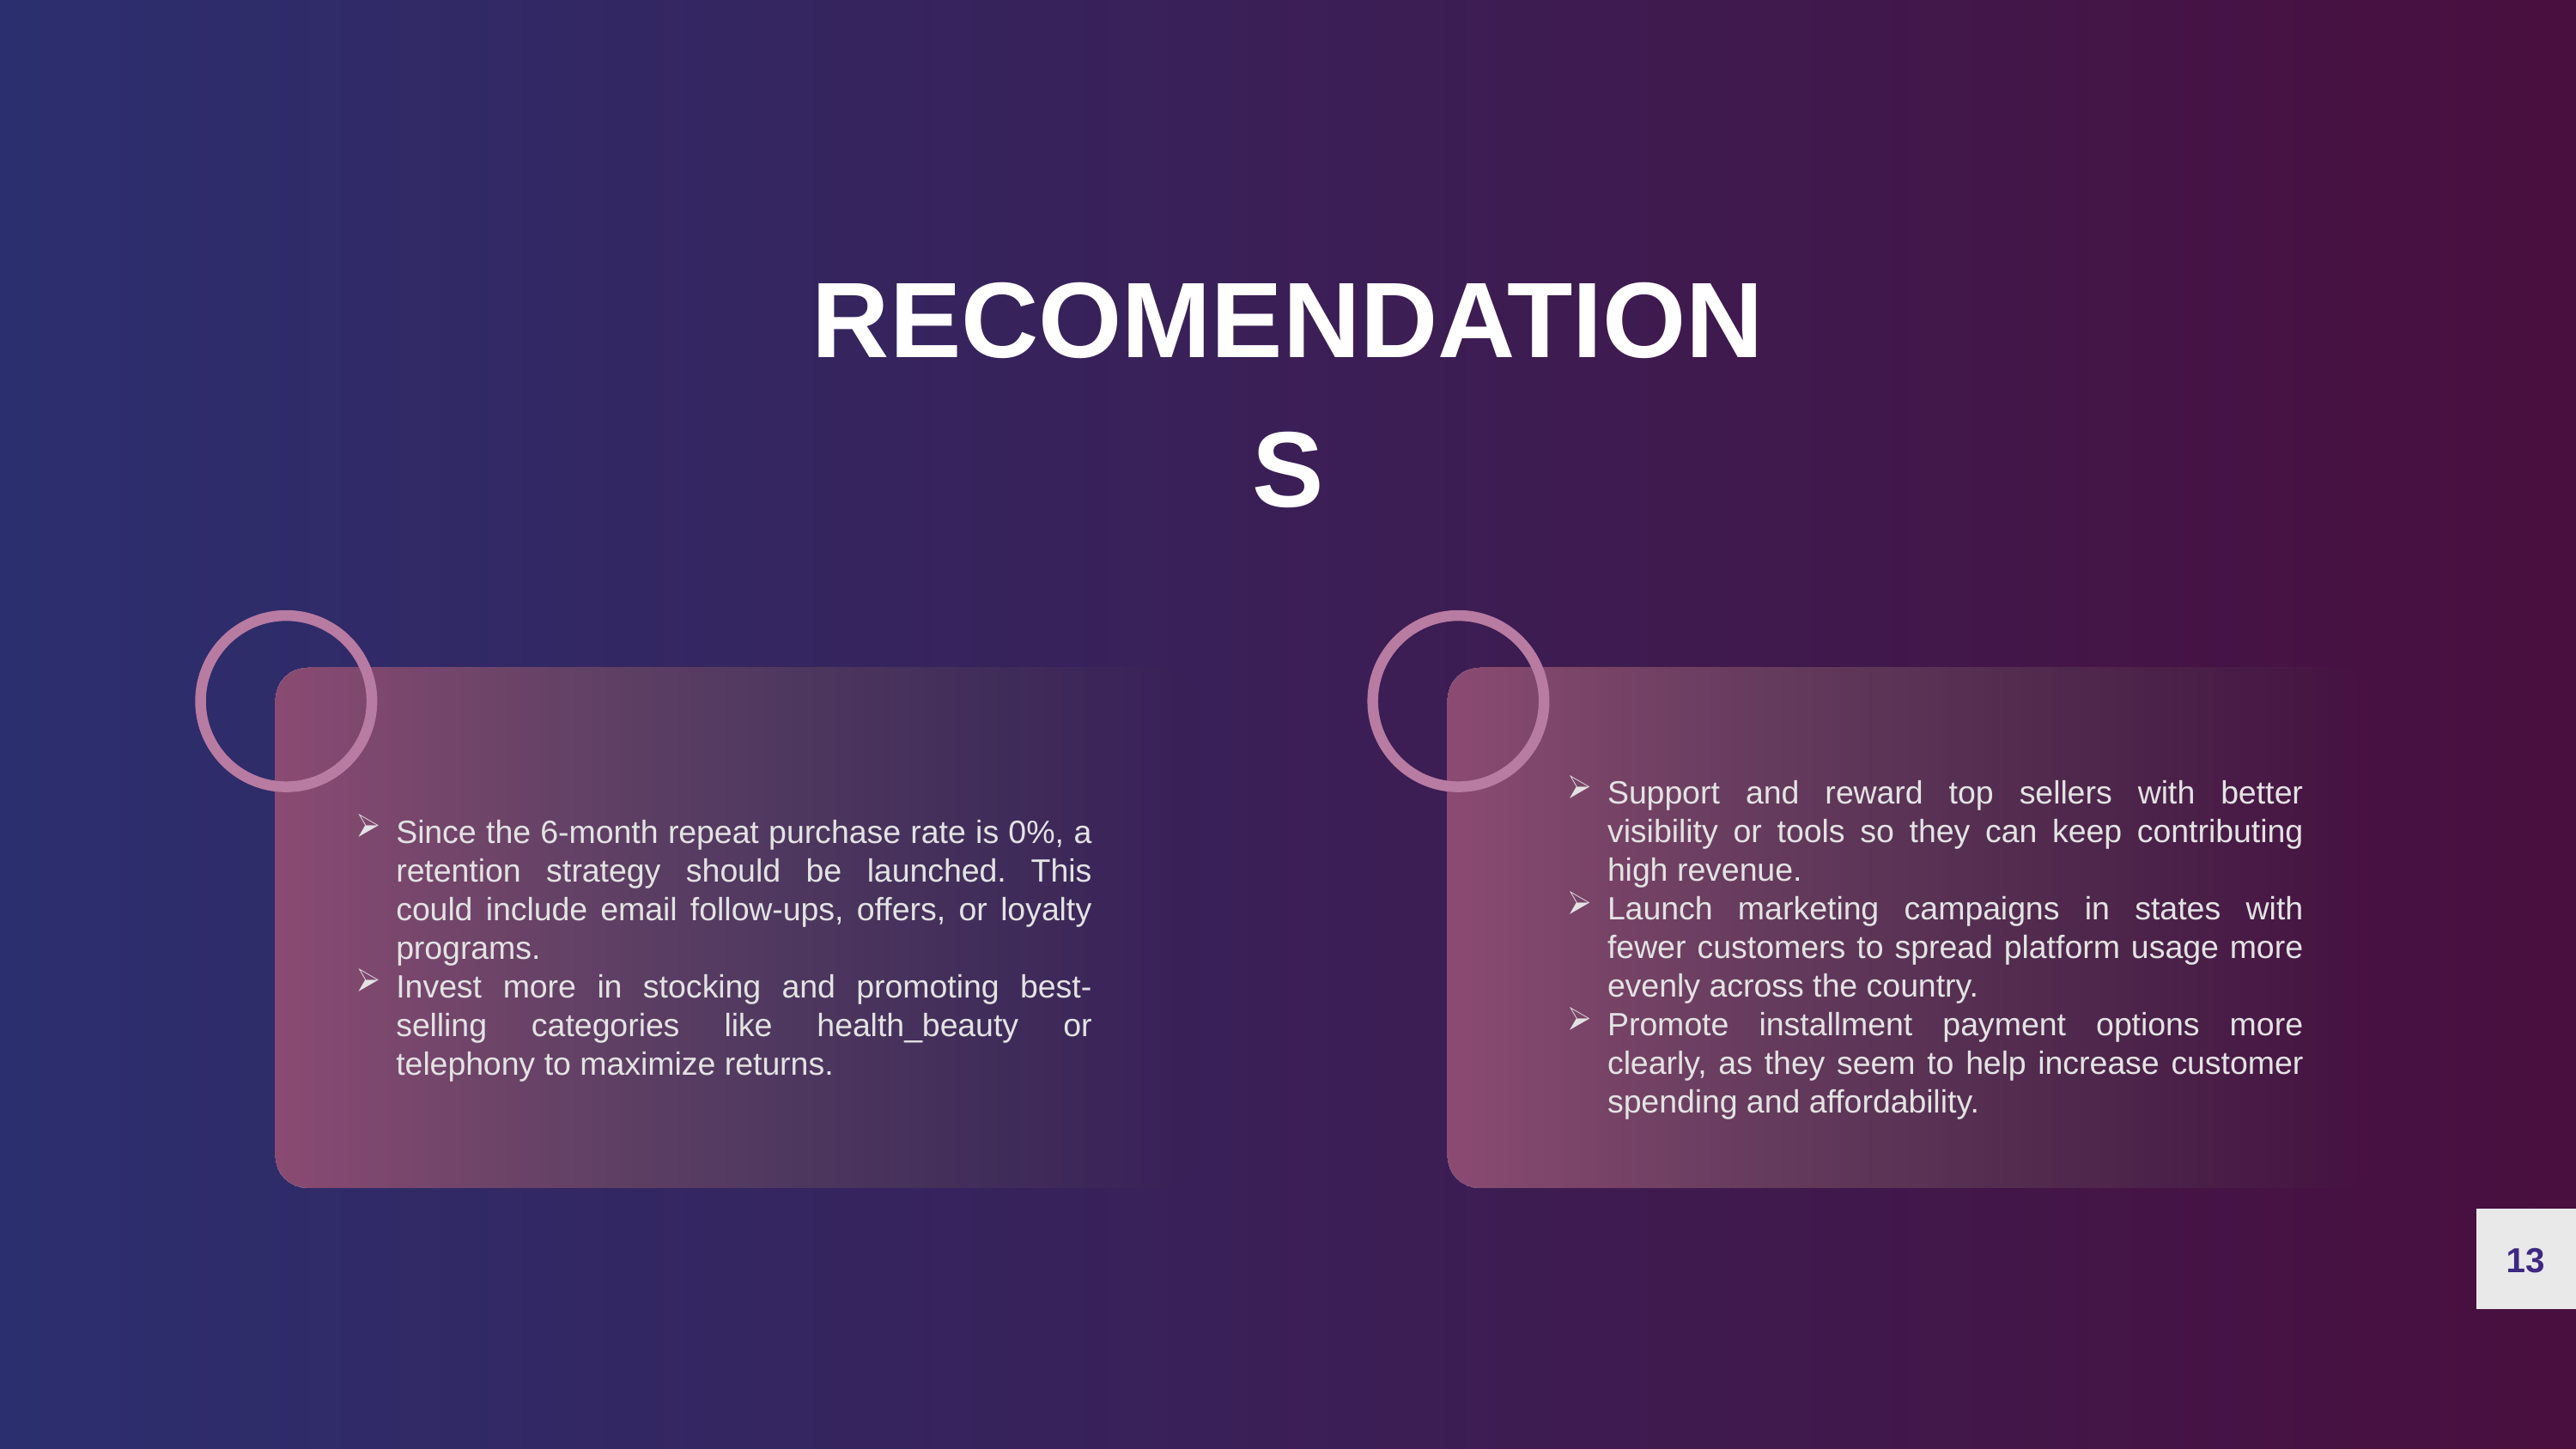

RECOMENDATIONS

Support and reward top sellers with better visibility or tools so they can keep contributing high revenue.
Launch marketing campaigns in states with fewer customers to spread platform usage more evenly across the country.
Promote installment payment options more clearly, as they seem to help increase customer spending and affordability.
Since the 6-month repeat purchase rate is 0%, a retention strategy should be launched. This could include email follow-ups, offers, or loyalty programs.
Invest more in stocking and promoting best-selling categories like health_beauty or telephony to maximize returns.

13